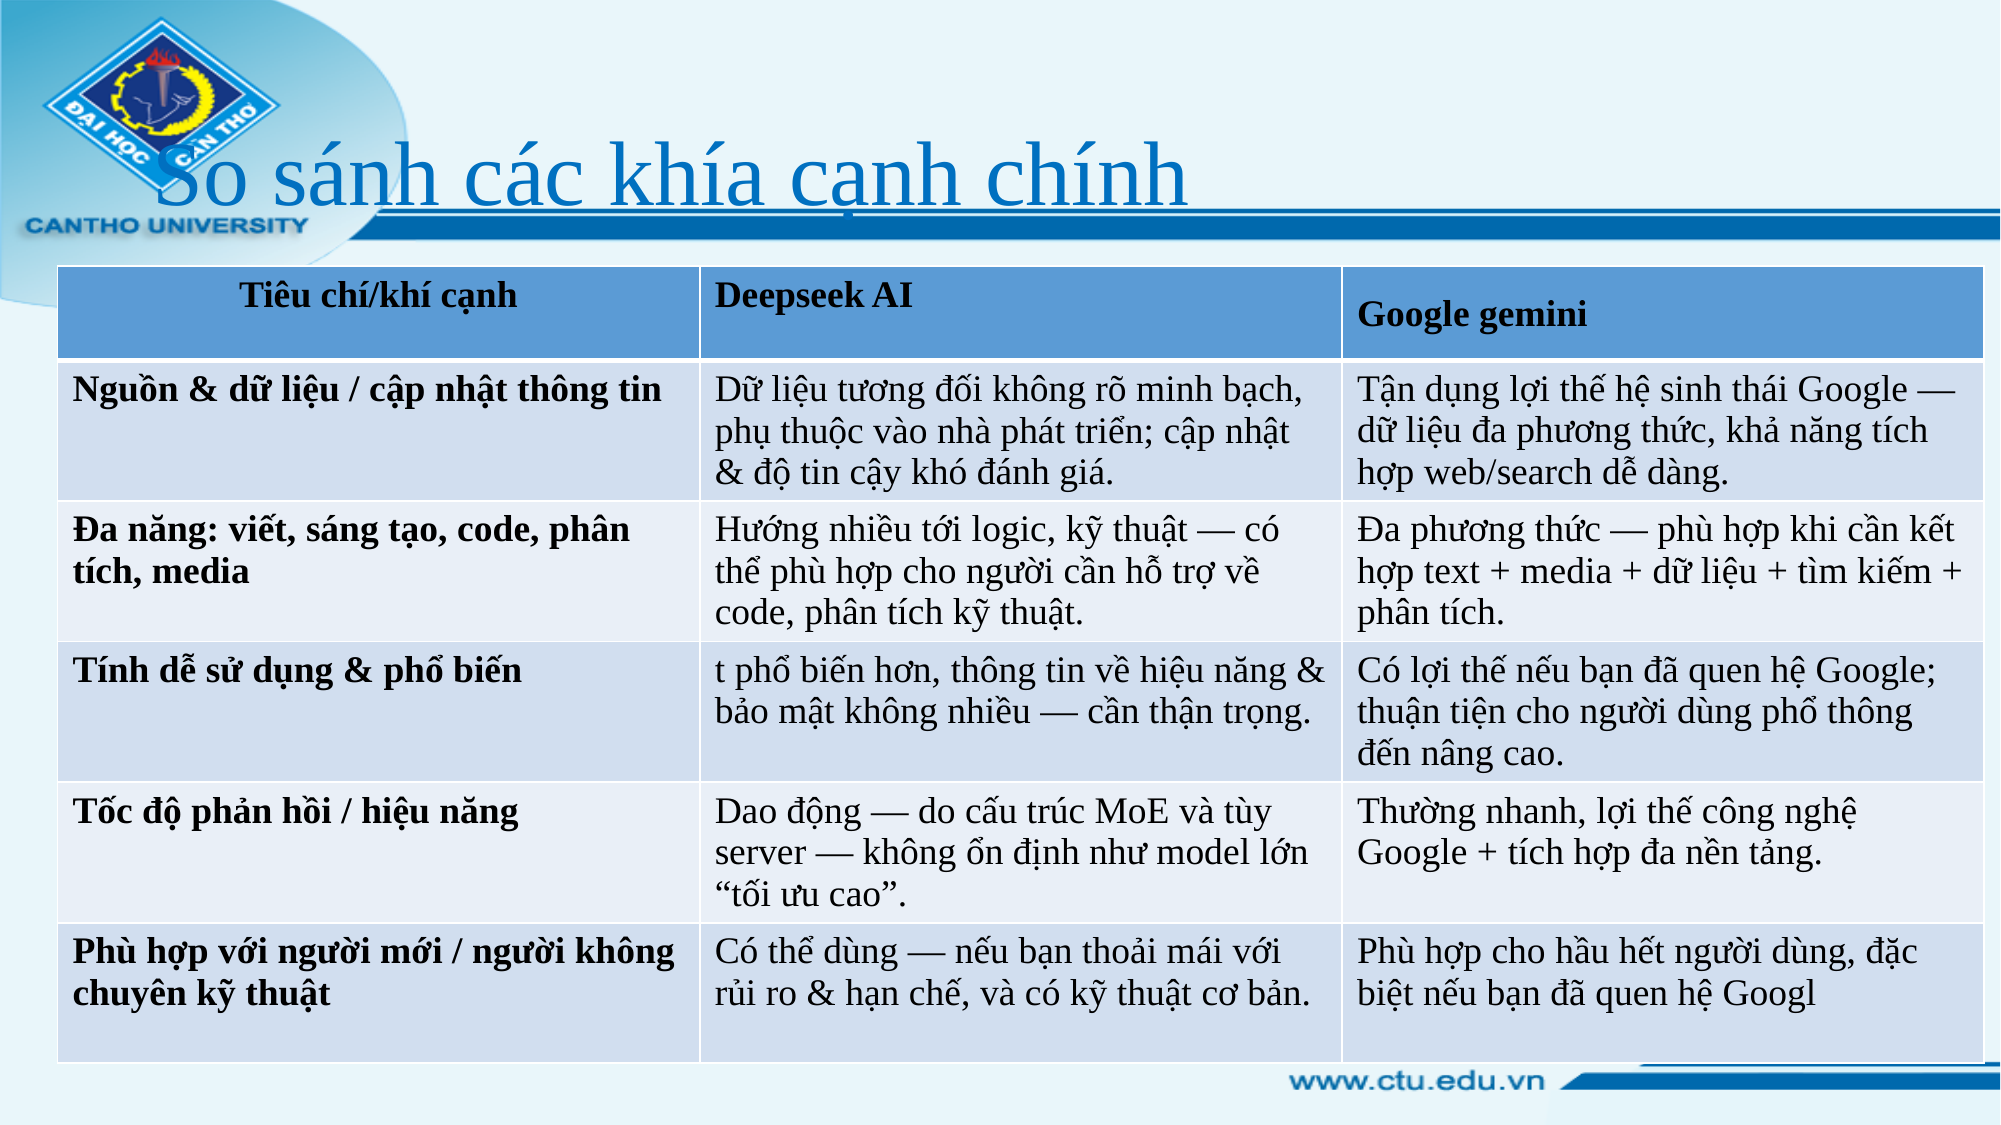

# So sánh các khía cạnh chính
| Tiêu chí/khí cạnh | Deepseek AI | Google gemini |
| --- | --- | --- |
| Nguồn & dữ liệu / cập nhật thông tin | Dữ liệu tương đối không rõ minh bạch, phụ thuộc vào nhà phát triển; cập nhật & độ tin cậy khó đánh giá. | Tận dụng lợi thế hệ sinh thái Google — dữ liệu đa phương thức, khả năng tích hợp web/search dễ dàng. |
| Đa năng: viết, sáng tạo, code, phân tích, media | Hướng nhiều tới logic, kỹ thuật — có thể phù hợp cho người cần hỗ trợ về code, phân tích kỹ thuật. | Đa phương thức — phù hợp khi cần kết hợp text + media + dữ liệu + tìm kiếm + phân tích. |
| Tính dễ sử dụng & phổ biến | t phổ biến hơn, thông tin về hiệu năng & bảo mật không nhiều — cần thận trọng. | Có lợi thế nếu bạn đã quen hệ Google; thuận tiện cho người dùng phổ thông đến nâng cao. |
| Tốc độ phản hồi / hiệu năng | Dao động — do cấu trúc MoE và tùy server — không ổn định như model lớn “tối ưu cao”. | Thường nhanh, lợi thế công nghệ Google + tích hợp đa nền tảng. |
| Phù hợp với người mới / người không chuyên kỹ thuật | Có thể dùng — nếu bạn thoải mái với rủi ro & hạn chế, và có kỹ thuật cơ bản. | Phù hợp cho hầu hết người dùng, đặc biệt nếu bạn đã quen hệ Googl |